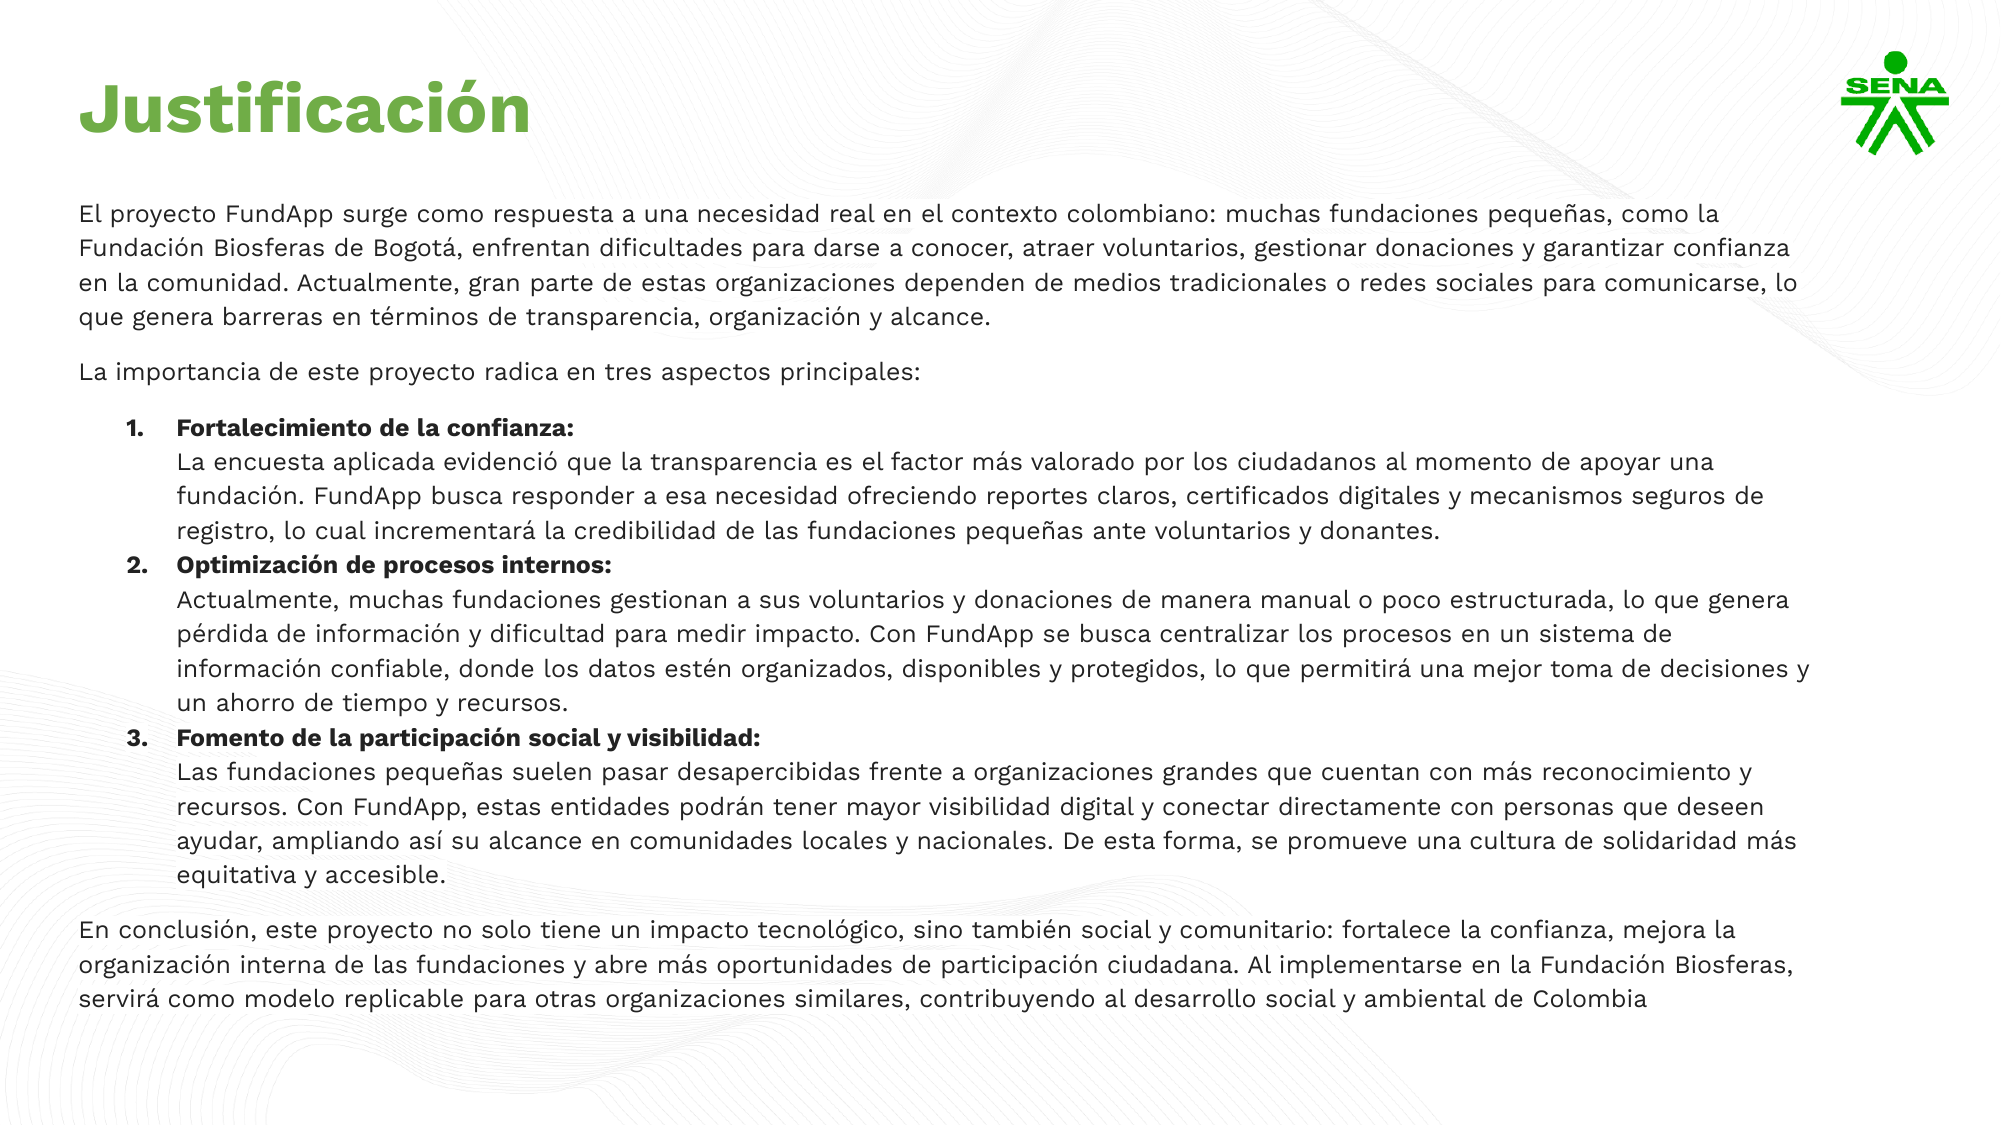

Justificación
El proyecto FundApp surge como respuesta a una necesidad real en el contexto colombiano: muchas fundaciones pequeñas, como la Fundación Biosferas de Bogotá, enfrentan dificultades para darse a conocer, atraer voluntarios, gestionar donaciones y garantizar confianza en la comunidad. Actualmente, gran parte de estas organizaciones dependen de medios tradicionales o redes sociales para comunicarse, lo que genera barreras en términos de transparencia, organización y alcance.
La importancia de este proyecto radica en tres aspectos principales:
Fortalecimiento de la confianza:
La encuesta aplicada evidenció que la transparencia es el factor más valorado por los ciudadanos al momento de apoyar una fundación. FundApp busca responder a esa necesidad ofreciendo reportes claros, certificados digitales y mecanismos seguros de registro, lo cual incrementará la credibilidad de las fundaciones pequeñas ante voluntarios y donantes.
Optimización de procesos internos:
Actualmente, muchas fundaciones gestionan a sus voluntarios y donaciones de manera manual o poco estructurada, lo que genera pérdida de información y dificultad para medir impacto. Con FundApp se busca centralizar los procesos en un sistema de información confiable, donde los datos estén organizados, disponibles y protegidos, lo que permitirá una mejor toma de decisiones y un ahorro de tiempo y recursos.
Fomento de la participación social y visibilidad:
Las fundaciones pequeñas suelen pasar desapercibidas frente a organizaciones grandes que cuentan con más reconocimiento y recursos. Con FundApp, estas entidades podrán tener mayor visibilidad digital y conectar directamente con personas que deseen ayudar, ampliando así su alcance en comunidades locales y nacionales. De esta forma, se promueve una cultura de solidaridad más equitativa y accesible.
En conclusión, este proyecto no solo tiene un impacto tecnológico, sino también social y comunitario: fortalece la confianza, mejora la organización interna de las fundaciones y abre más oportunidades de participación ciudadana. Al implementarse en la Fundación Biosferas, servirá como modelo replicable para otras organizaciones similares, contribuyendo al desarrollo social y ambiental de Colombia